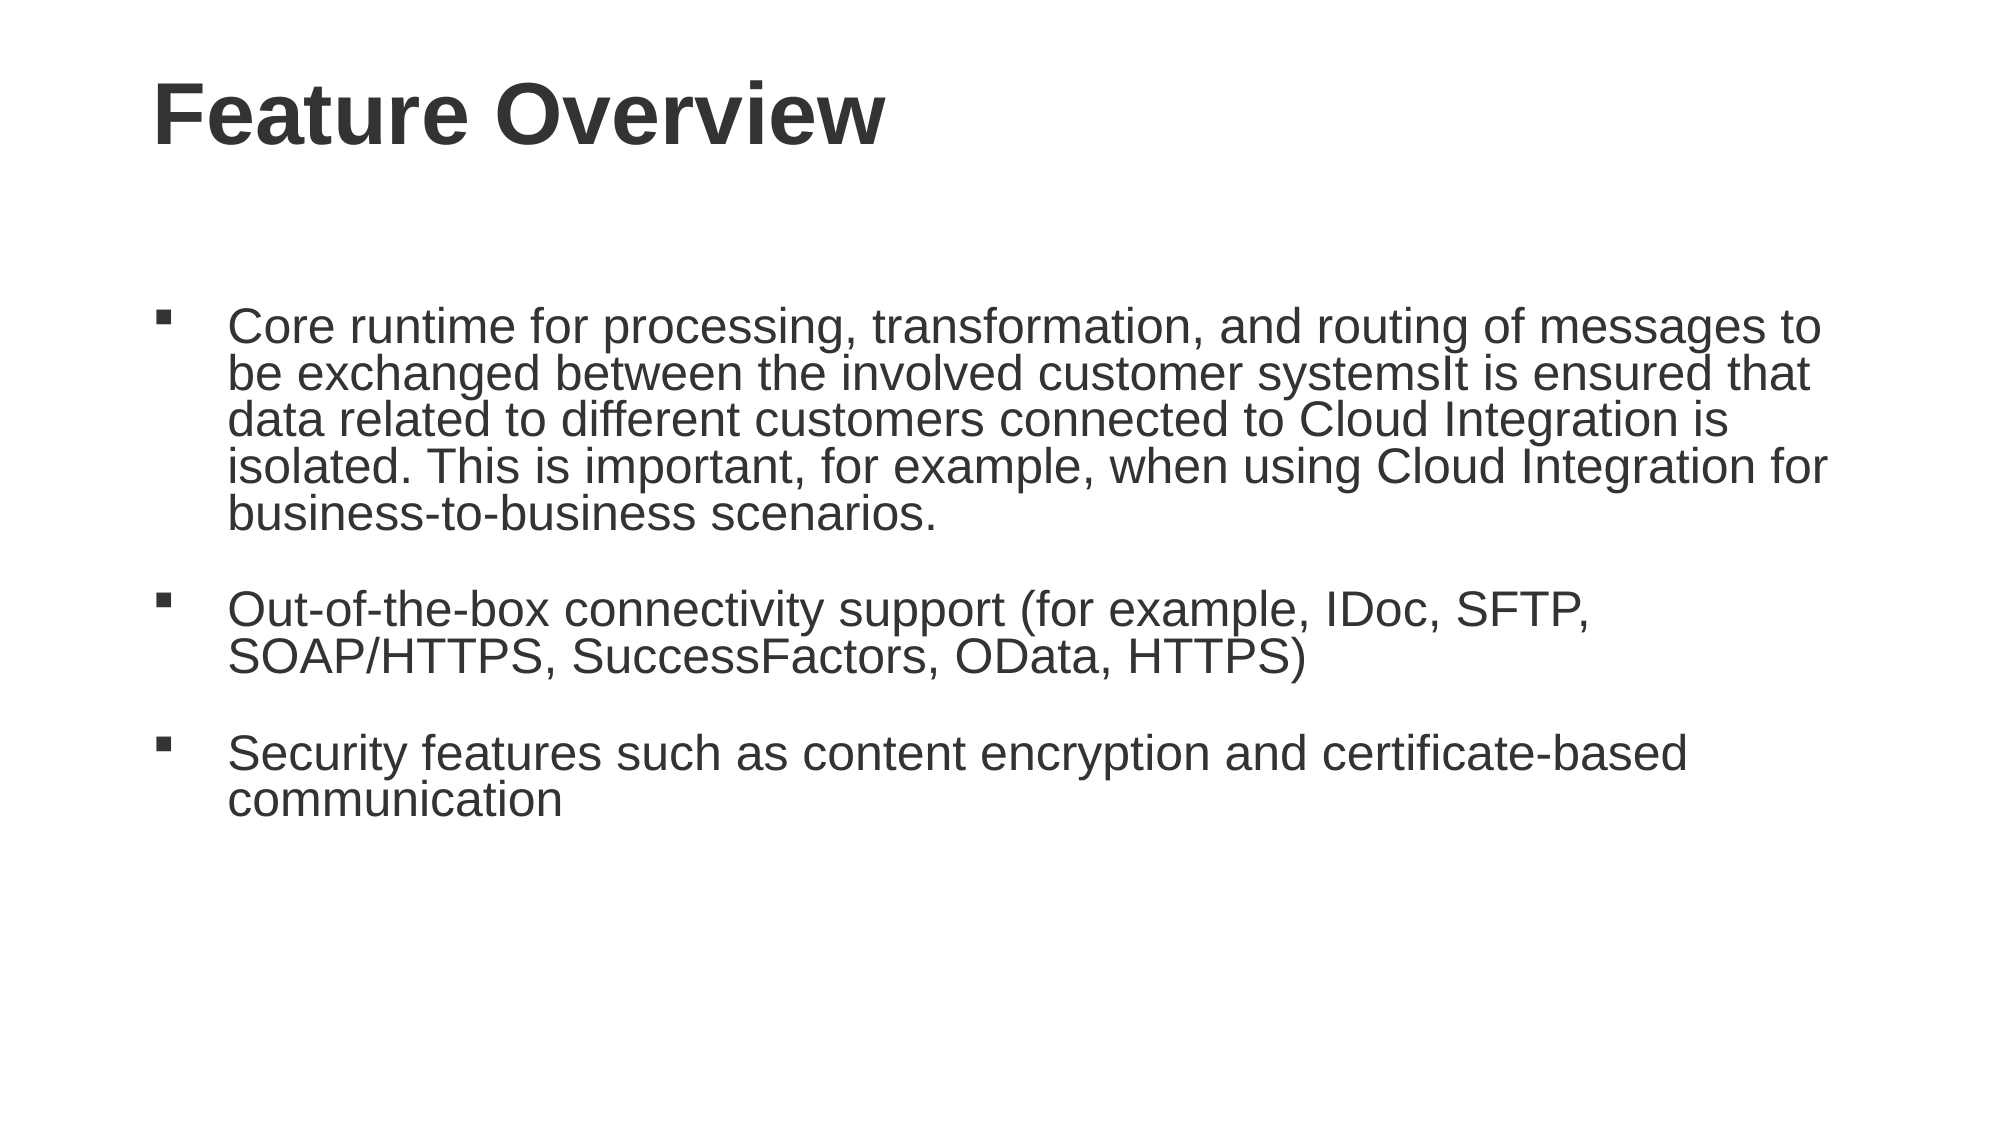

# Feature Overview
Core runtime for processing, transformation, and routing of messages to be exchanged between the involved customer systemsIt is ensured that data related to different customers connected to Cloud Integration is isolated. This is important, for example, when using Cloud Integration for business-to-business scenarios.
Out-of-the-box connectivity support (for example, IDoc, SFTP, SOAP/HTTPS, SuccessFactors, OData, HTTPS)
Security features such as content encryption and certificate-based communication